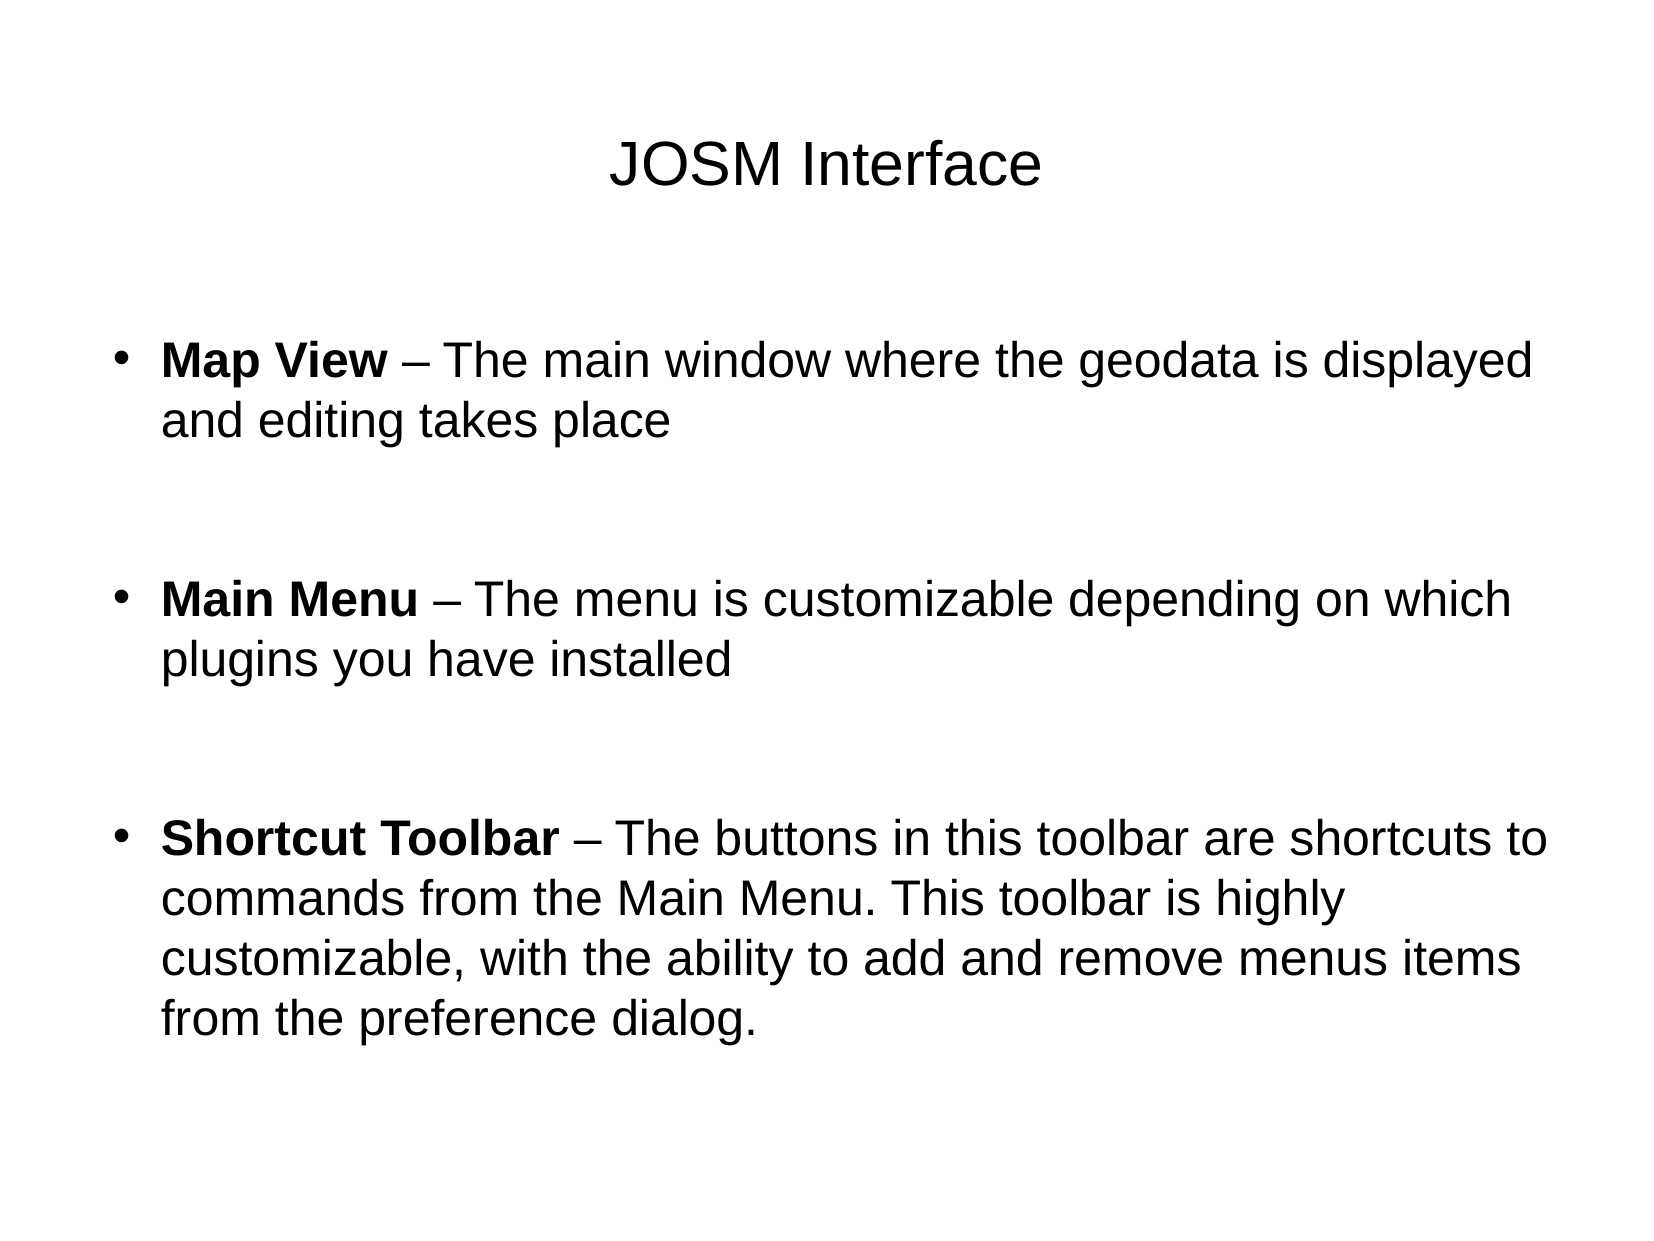

# JOSM Interface

Map View – The main window where the geodata is displayed and editing takes place

Main Menu – The menu is customizable depending on which plugins you have installed

Shortcut Toolbar – The buttons in this toolbar are shortcuts to commands from the Main Menu. This toolbar is highly customizable, with the ability to add and remove menus items from the preference dialog.